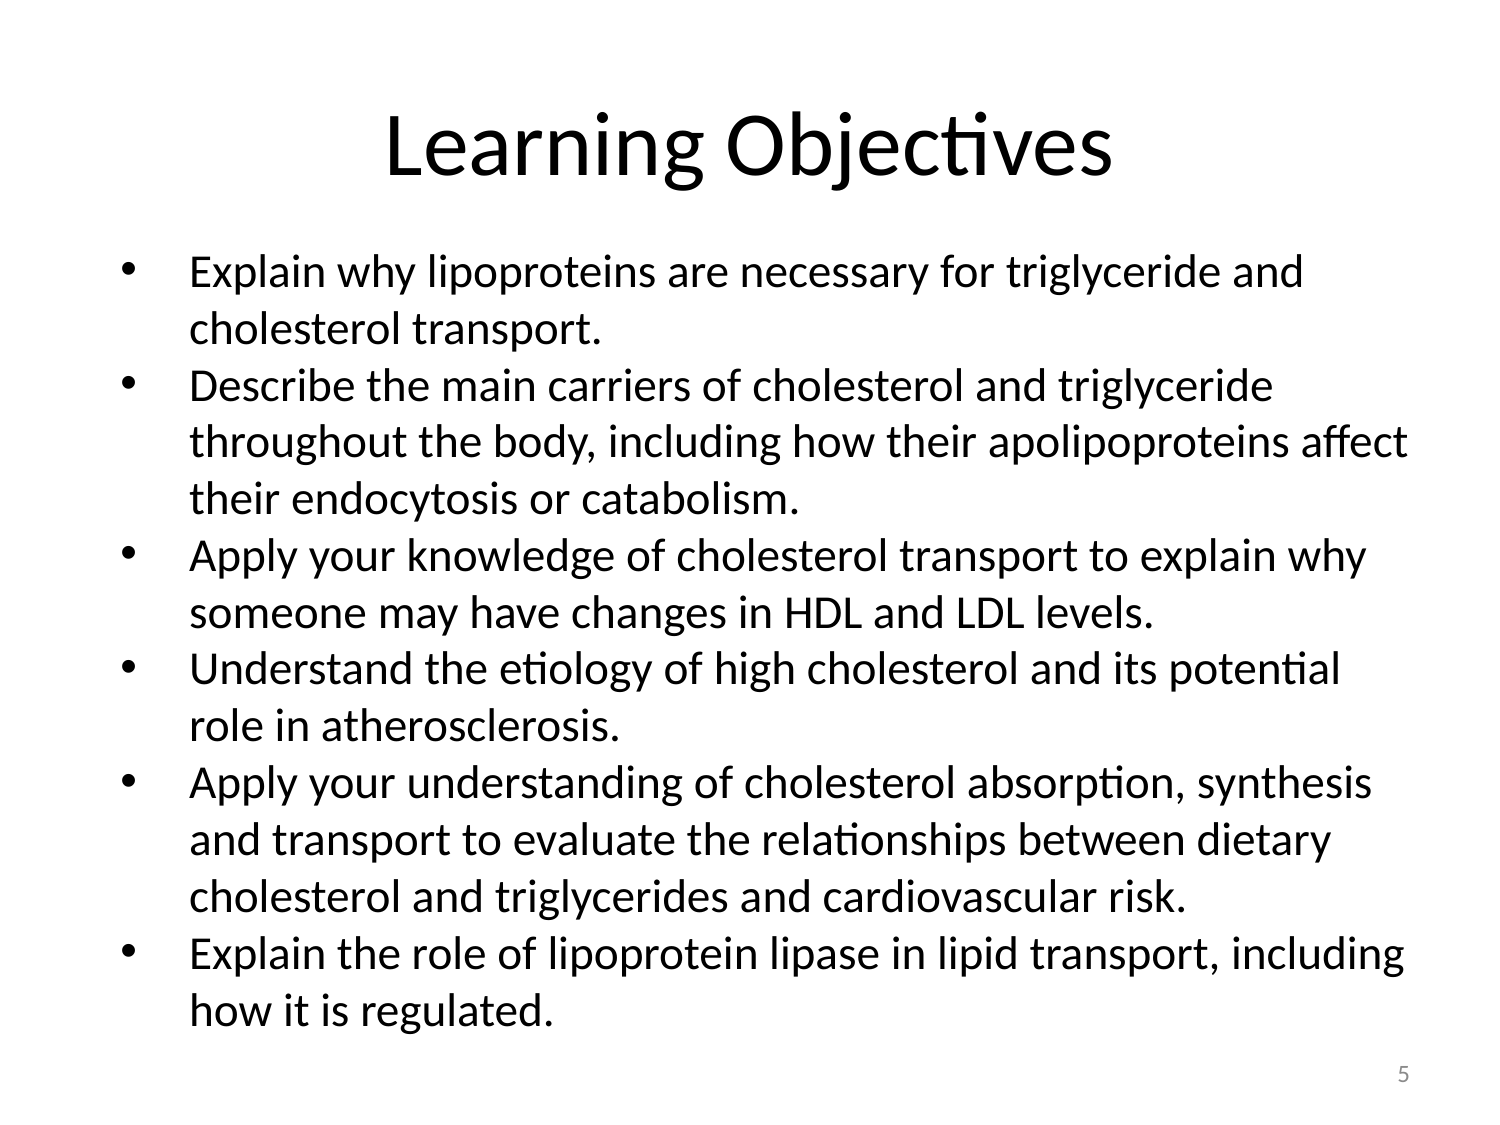

# Learning Objectives
Explain why lipoproteins are necessary for triglyceride and cholesterol transport.
Describe the main carriers of cholesterol and triglyceride throughout the body, including how their apolipoproteins affect their endocytosis or catabolism.
Apply your knowledge of cholesterol transport to explain why someone may have changes in HDL and LDL levels.
Understand the etiology of high cholesterol and its potential role in atherosclerosis.
Apply your understanding of cholesterol absorption, synthesis and transport to evaluate the relationships between dietary cholesterol and triglycerides and cardiovascular risk.
Explain the role of lipoprotein lipase in lipid transport, including how it is regulated.
5